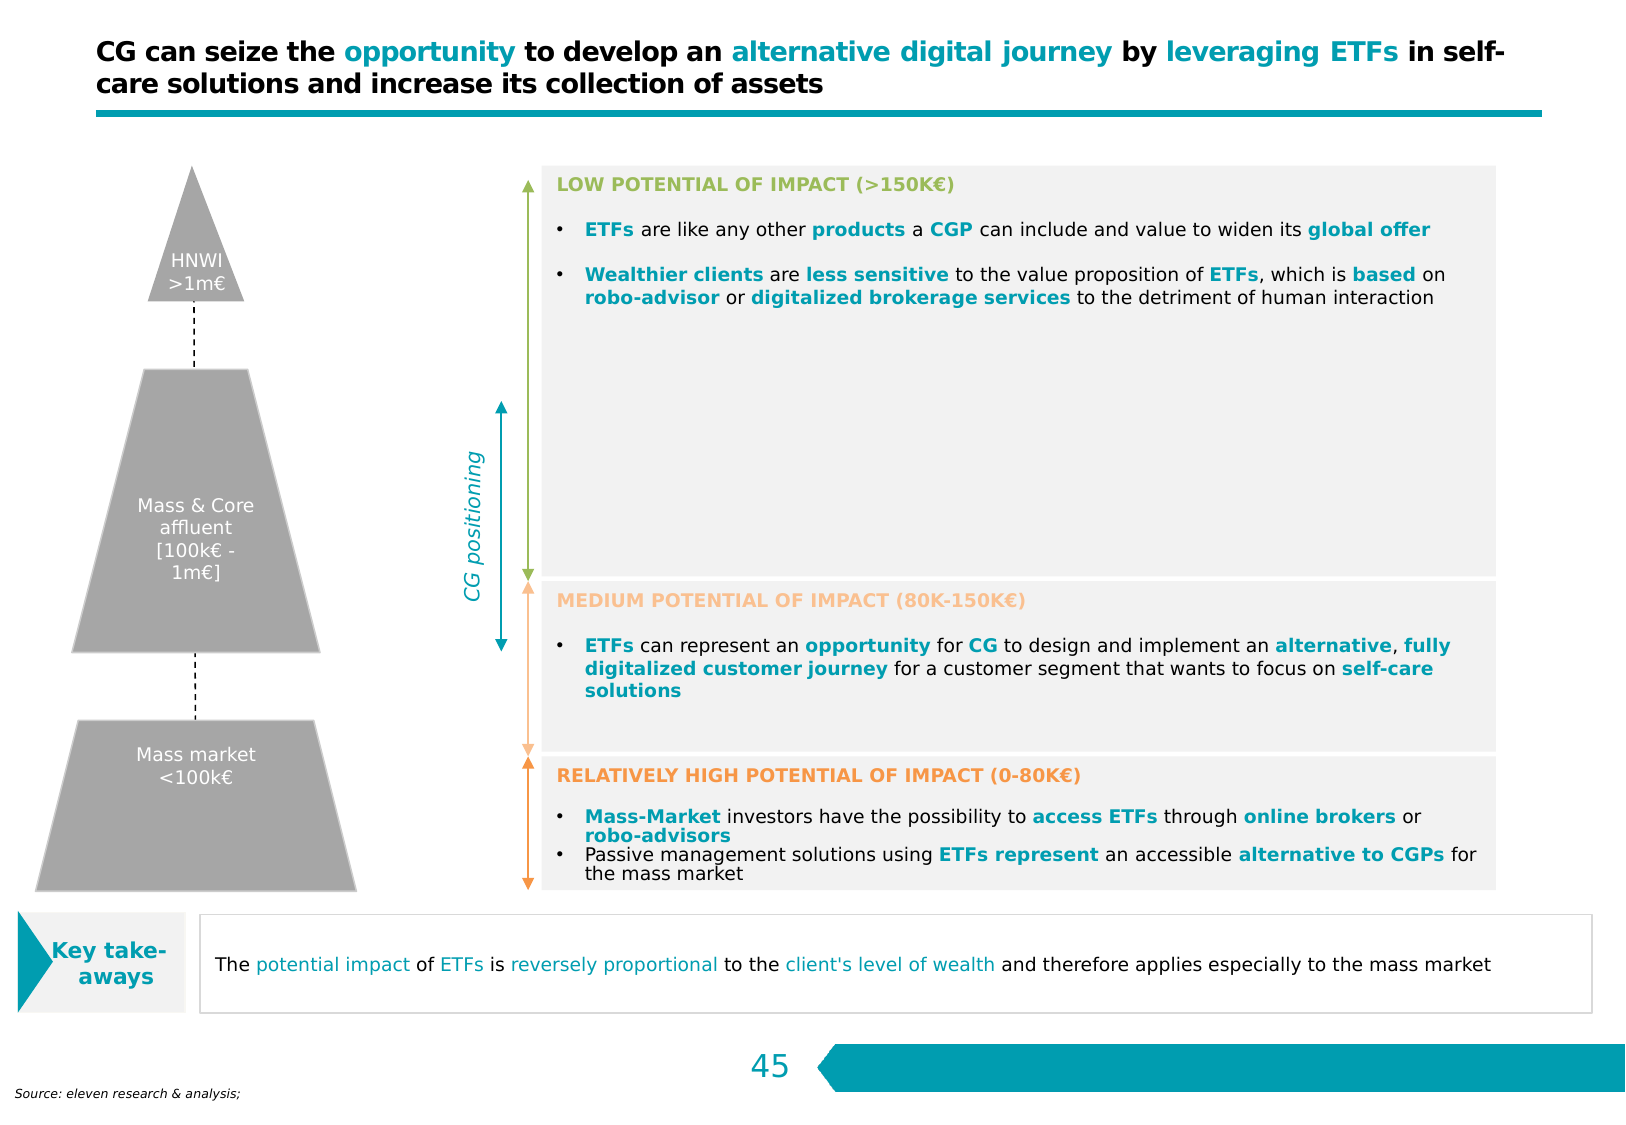

# CG can seize the opportunity to develop an alternative digital journey by leveraging ETFs in self-care solutions and increase its collection of assets

HNWI
>1m€
Mass & Core affluent
[100k€ - 1m€]
Mass market
<100k€

LOW POTENTIAL OF IMPACT (>150K€)

ETFs are like any other products a CGP can include and value to widen its global offer

Wealthier clients are less sensitive to the value proposition of ETFs, which is based on robo-advisor or digitalized brokerage services to the detriment of human interaction
CG positioning
MEDIUM POTENTIAL OF IMPACT (80K-150K€)

ETFs can represent an opportunity for CG to design and implement an alternative, fully digitalized customer journey for a customer segment that wants to focus on self-care solutions
RELATIVELY HIGH POTENTIAL OF IMPACT (0-80K€)

Mass-Market investors have the possibility to access ETFs through online brokers or robo-advisors
Passive management solutions using ETFs represent an accessible alternative to CGPs for the mass market
Key take-aways
The potential impact of ETFs is reversely proportional to the client's level of wealth and therefore applies especially to the mass market

Source: eleven research & analysis;